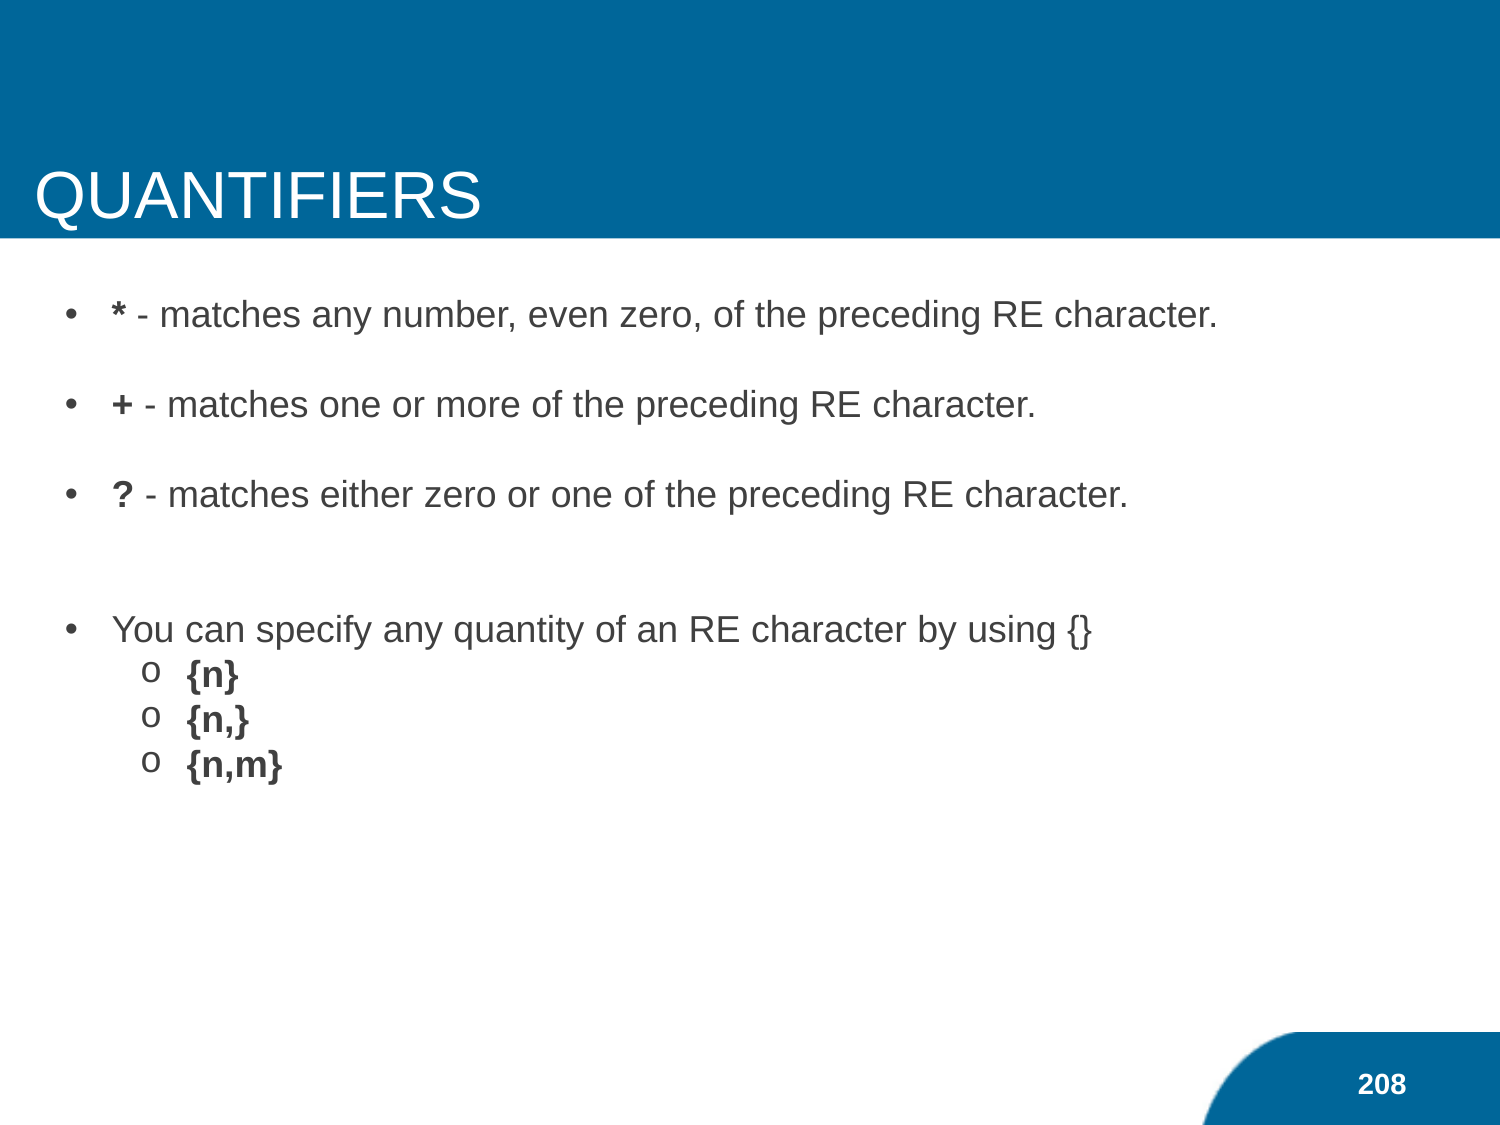

Quantifiers
* - matches any number, even zero, of the preceding RE character.

+ - matches one or more of the preceding RE character.

? - matches either zero or one of the preceding RE character.

You can specify any quantity of an RE character by using {}
{n}
{n,}
{n,m}

208